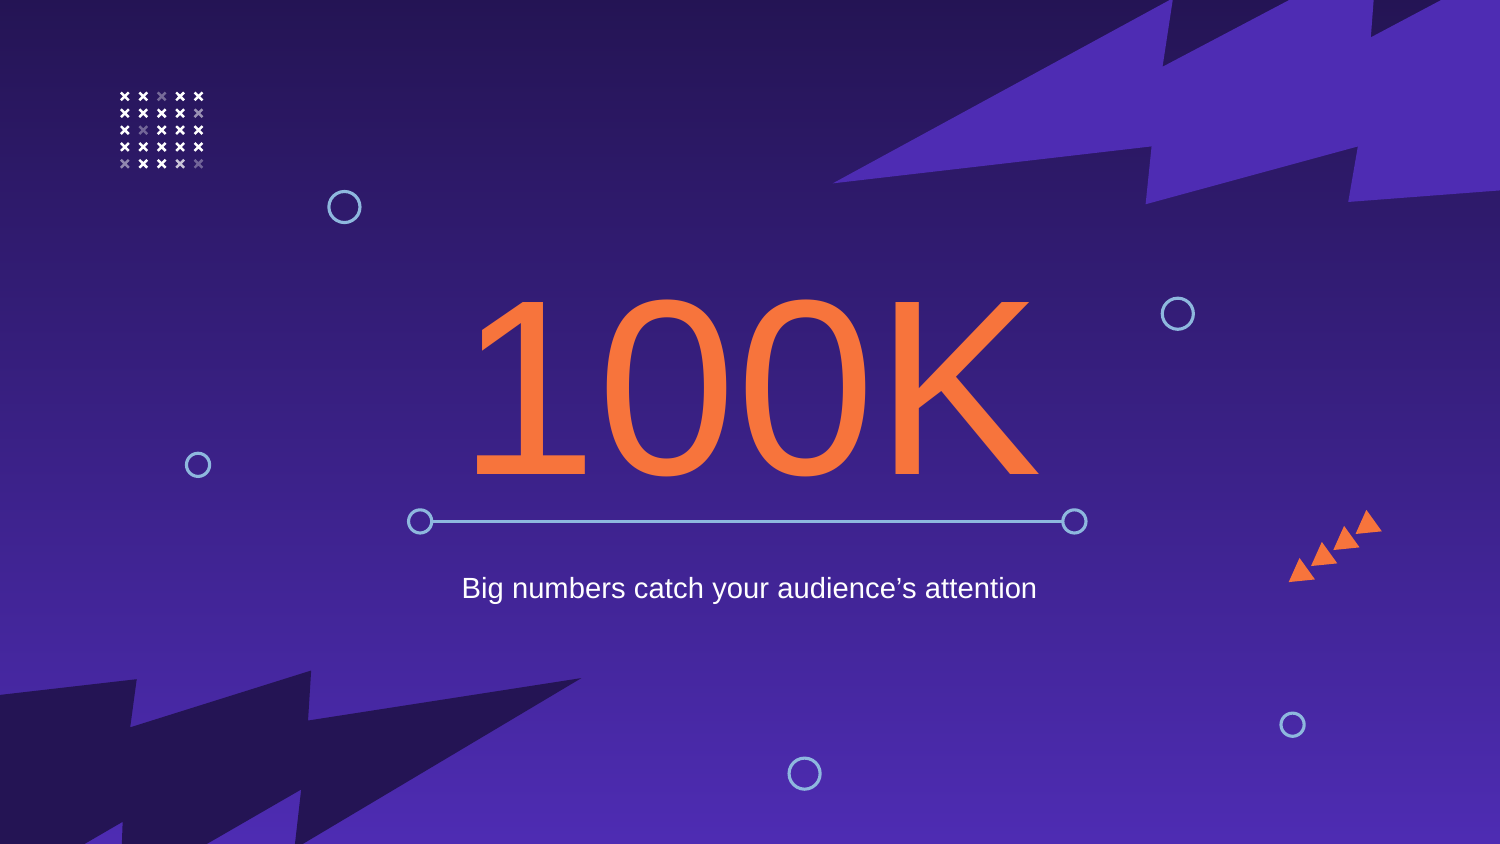

# 100K

Big numbers catch your audience’s attention